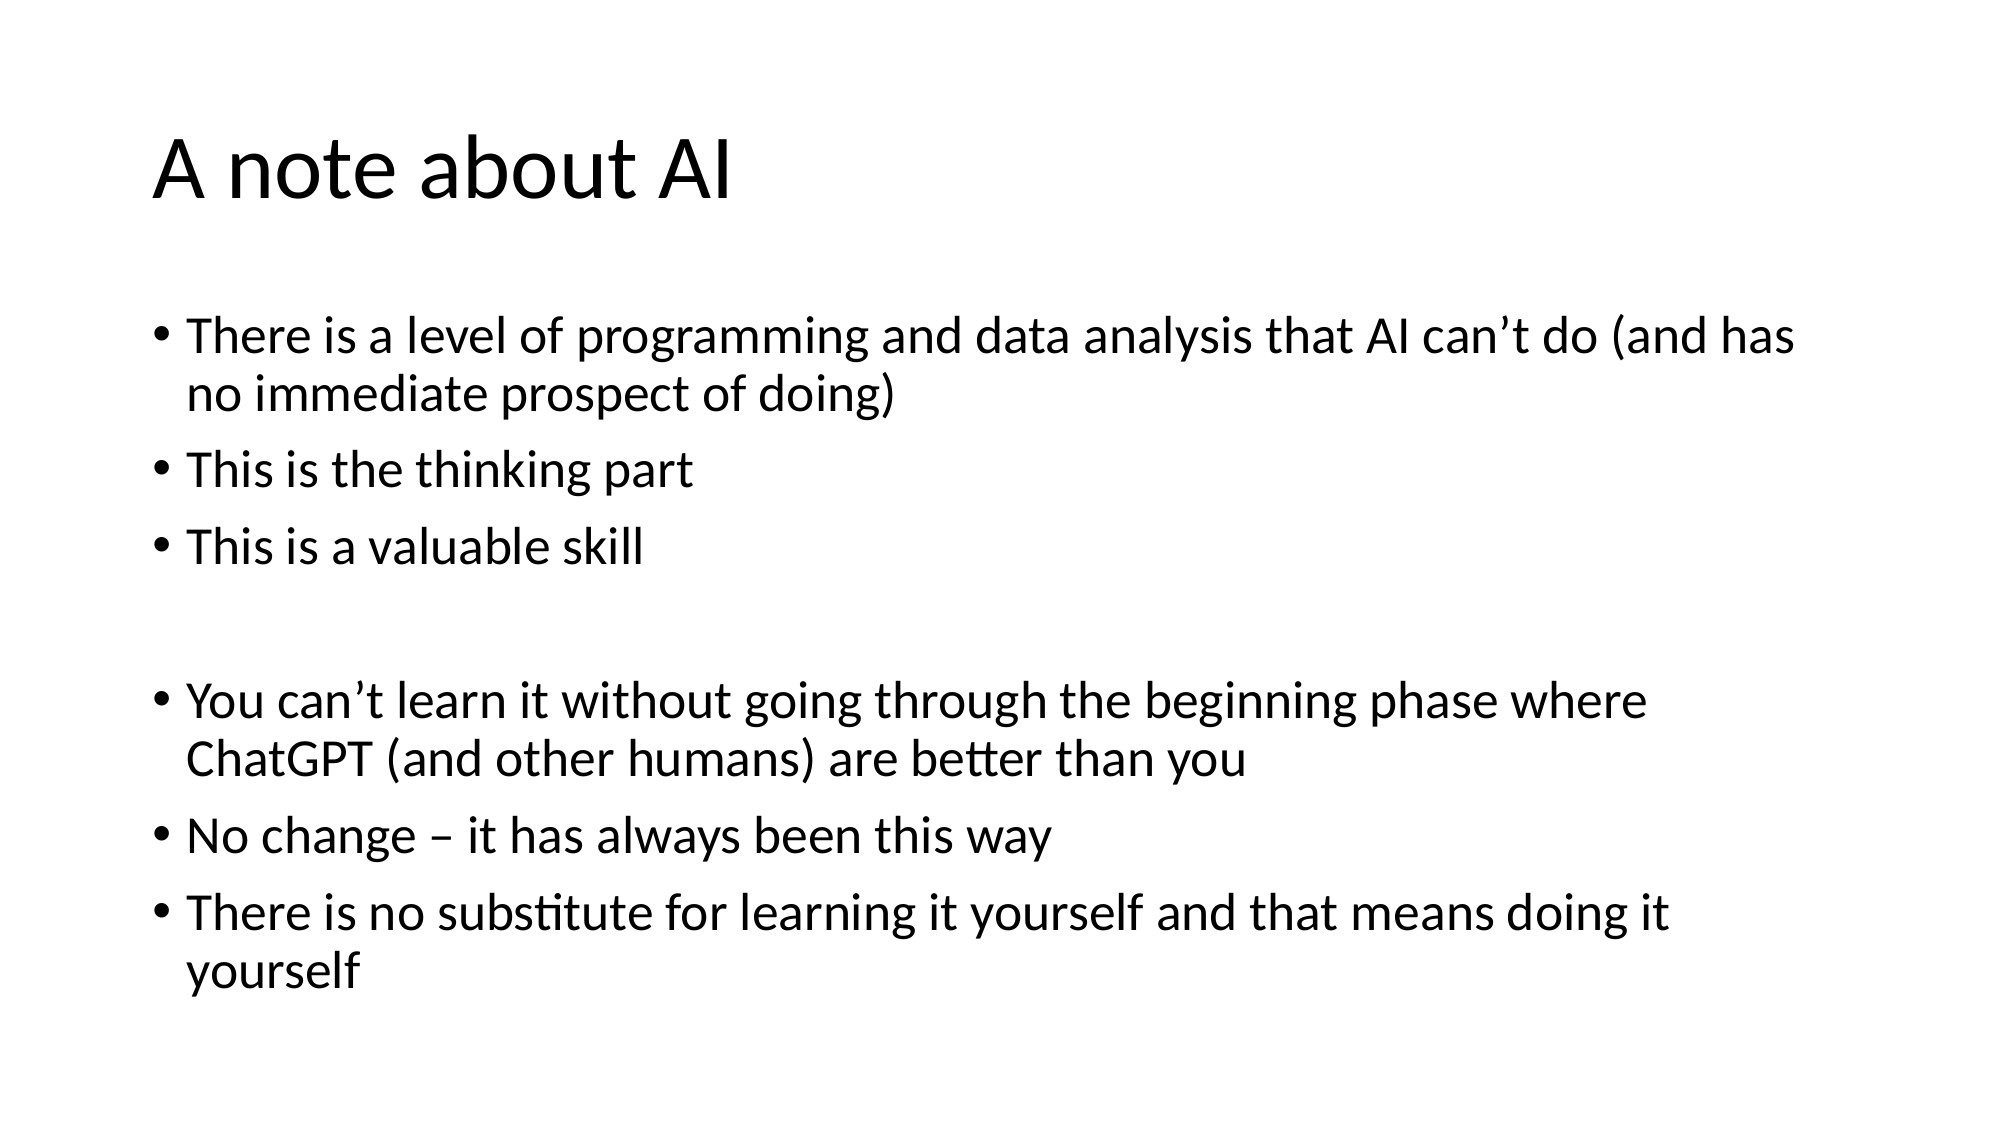

# A note about AI
There is a level of programming and data analysis that AI can’t do (and has no immediate prospect of doing)
This is the thinking part
This is a valuable skill

You can’t learn it without going through the beginning phase where ChatGPT (and other humans) are better than you
No change – it has always been this way
There is no substitute for learning it yourself and that means doing it yourself